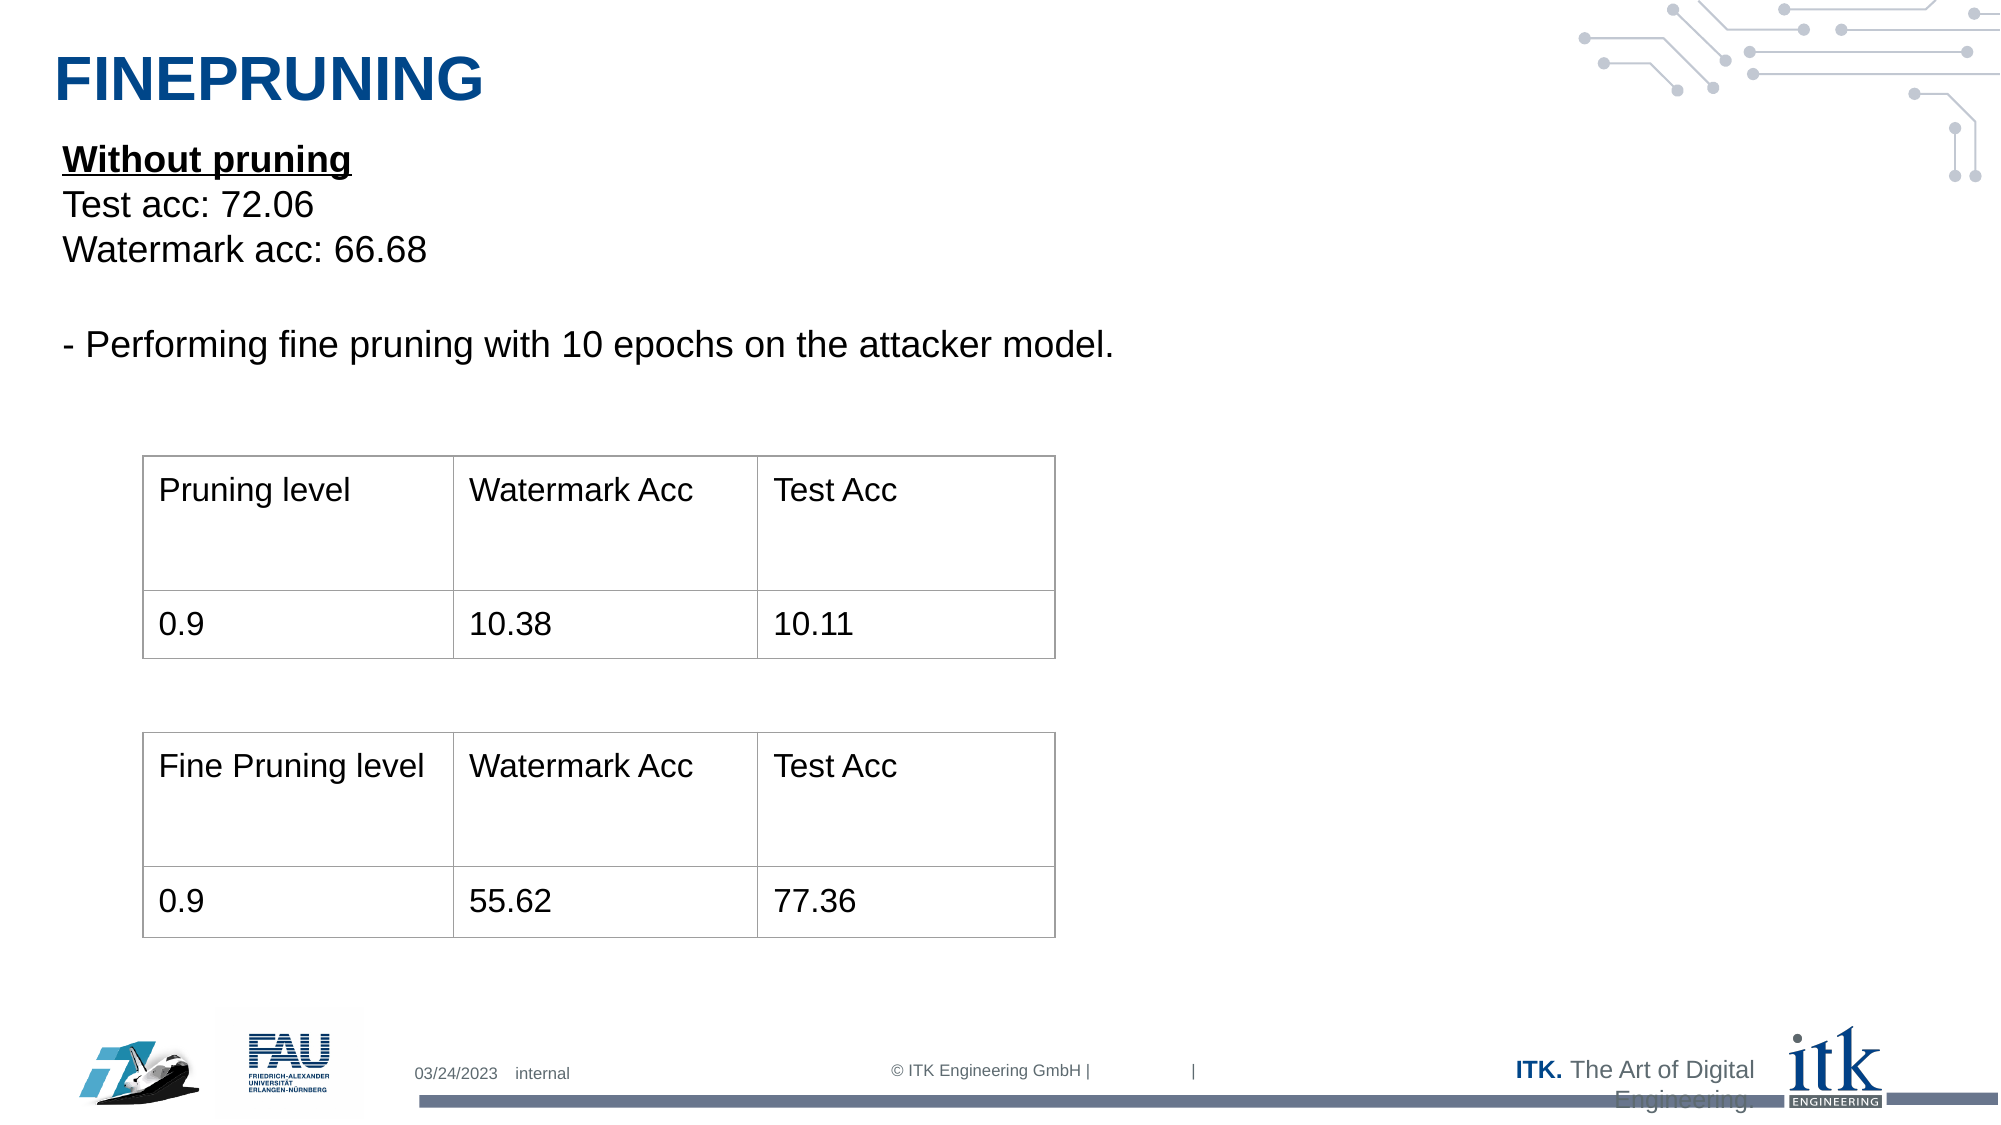

# FINEPRUNING
Without pruning
Test acc: 72.06
Watermark acc: 66.68
- Performing fine pruning with 10 epochs on the attacker model.

| Pruning level | Watermark Acc | Test Acc |
| --- | --- | --- |
| 0.9 | 10.38 | 10.11 |
| Fine Pruning level | Watermark Acc | Test Acc |
| --- | --- | --- |
| 0.9 | 55.62 | 77.36 |
03/24/2023
internal